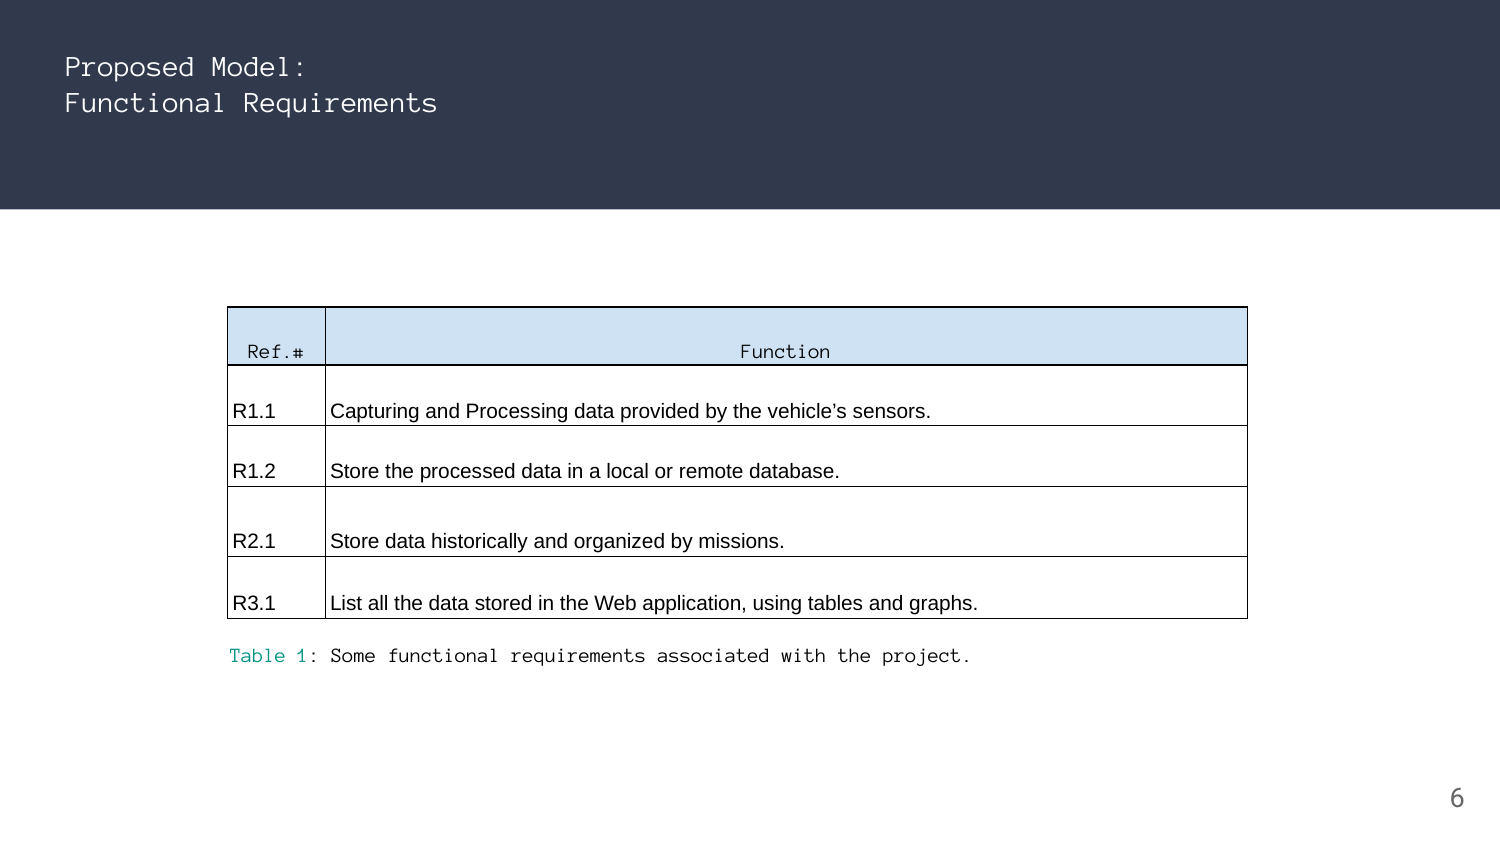

# Proposed Model: Functional Requirements
| Ref.# | Function |
| --- | --- |
| R1.1 | Capturing and Processing data provided by the vehicle’s sensors. |
| R1.2 | Store the processed data in a local or remote database. |
| R2.1 | Store data historically and organized by missions. |
| R3.1 | List all the data stored in the Web application, using tables and graphs. |
Table 1: Some functional requirements associated with the project.
6